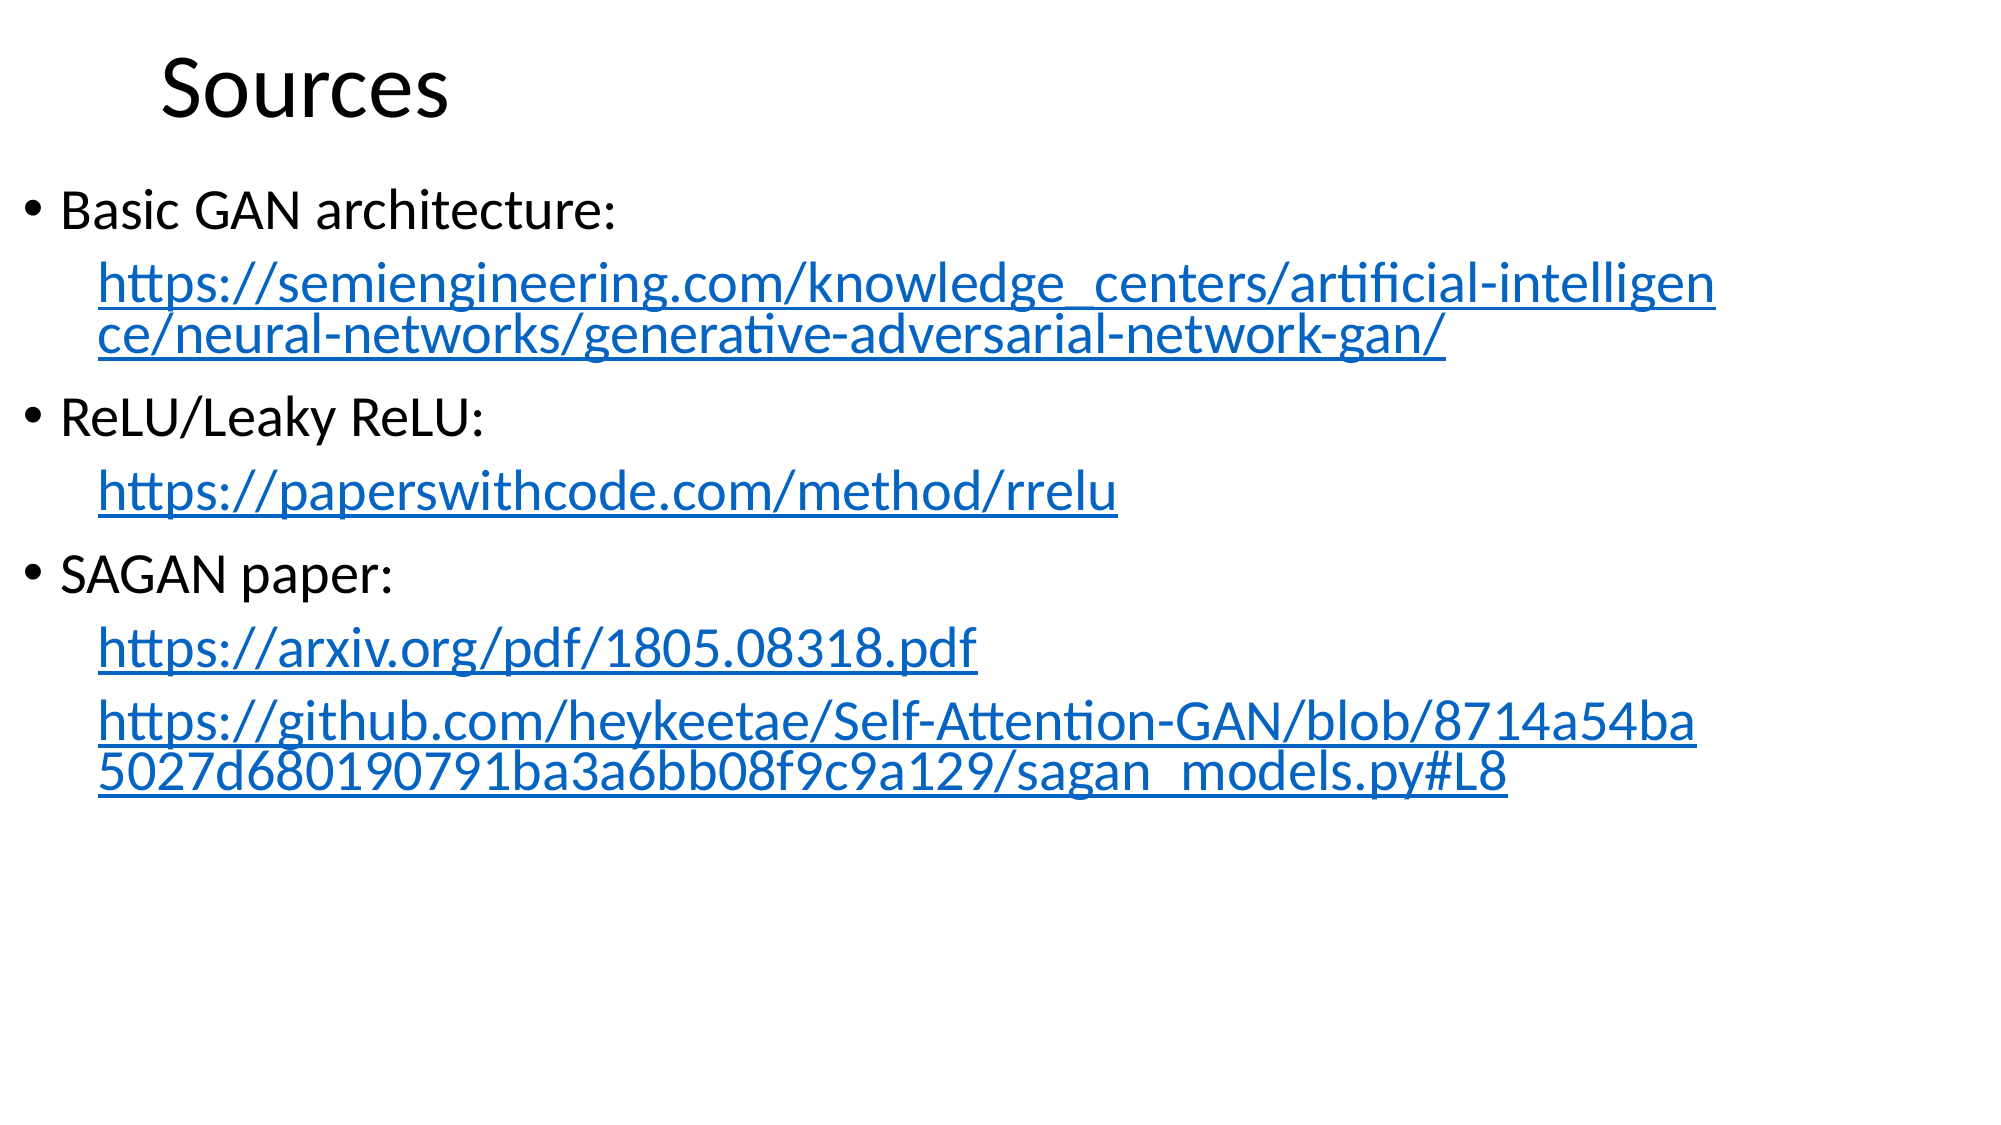

Sources
Basic GAN architecture:
https://semiengineering.com/knowledge_centers/artificial-intelligence/neural-networks/generative-adversarial-network-gan/
ReLU/Leaky ReLU:
https://paperswithcode.com/method/rrelu
SAGAN paper:
https://arxiv.org/pdf/1805.08318.pdf
https://github.com/heykeetae/Self-Attention-GAN/blob/8714a54ba5027d680190791ba3a6bb08f9c9a129/sagan_models.py#L8